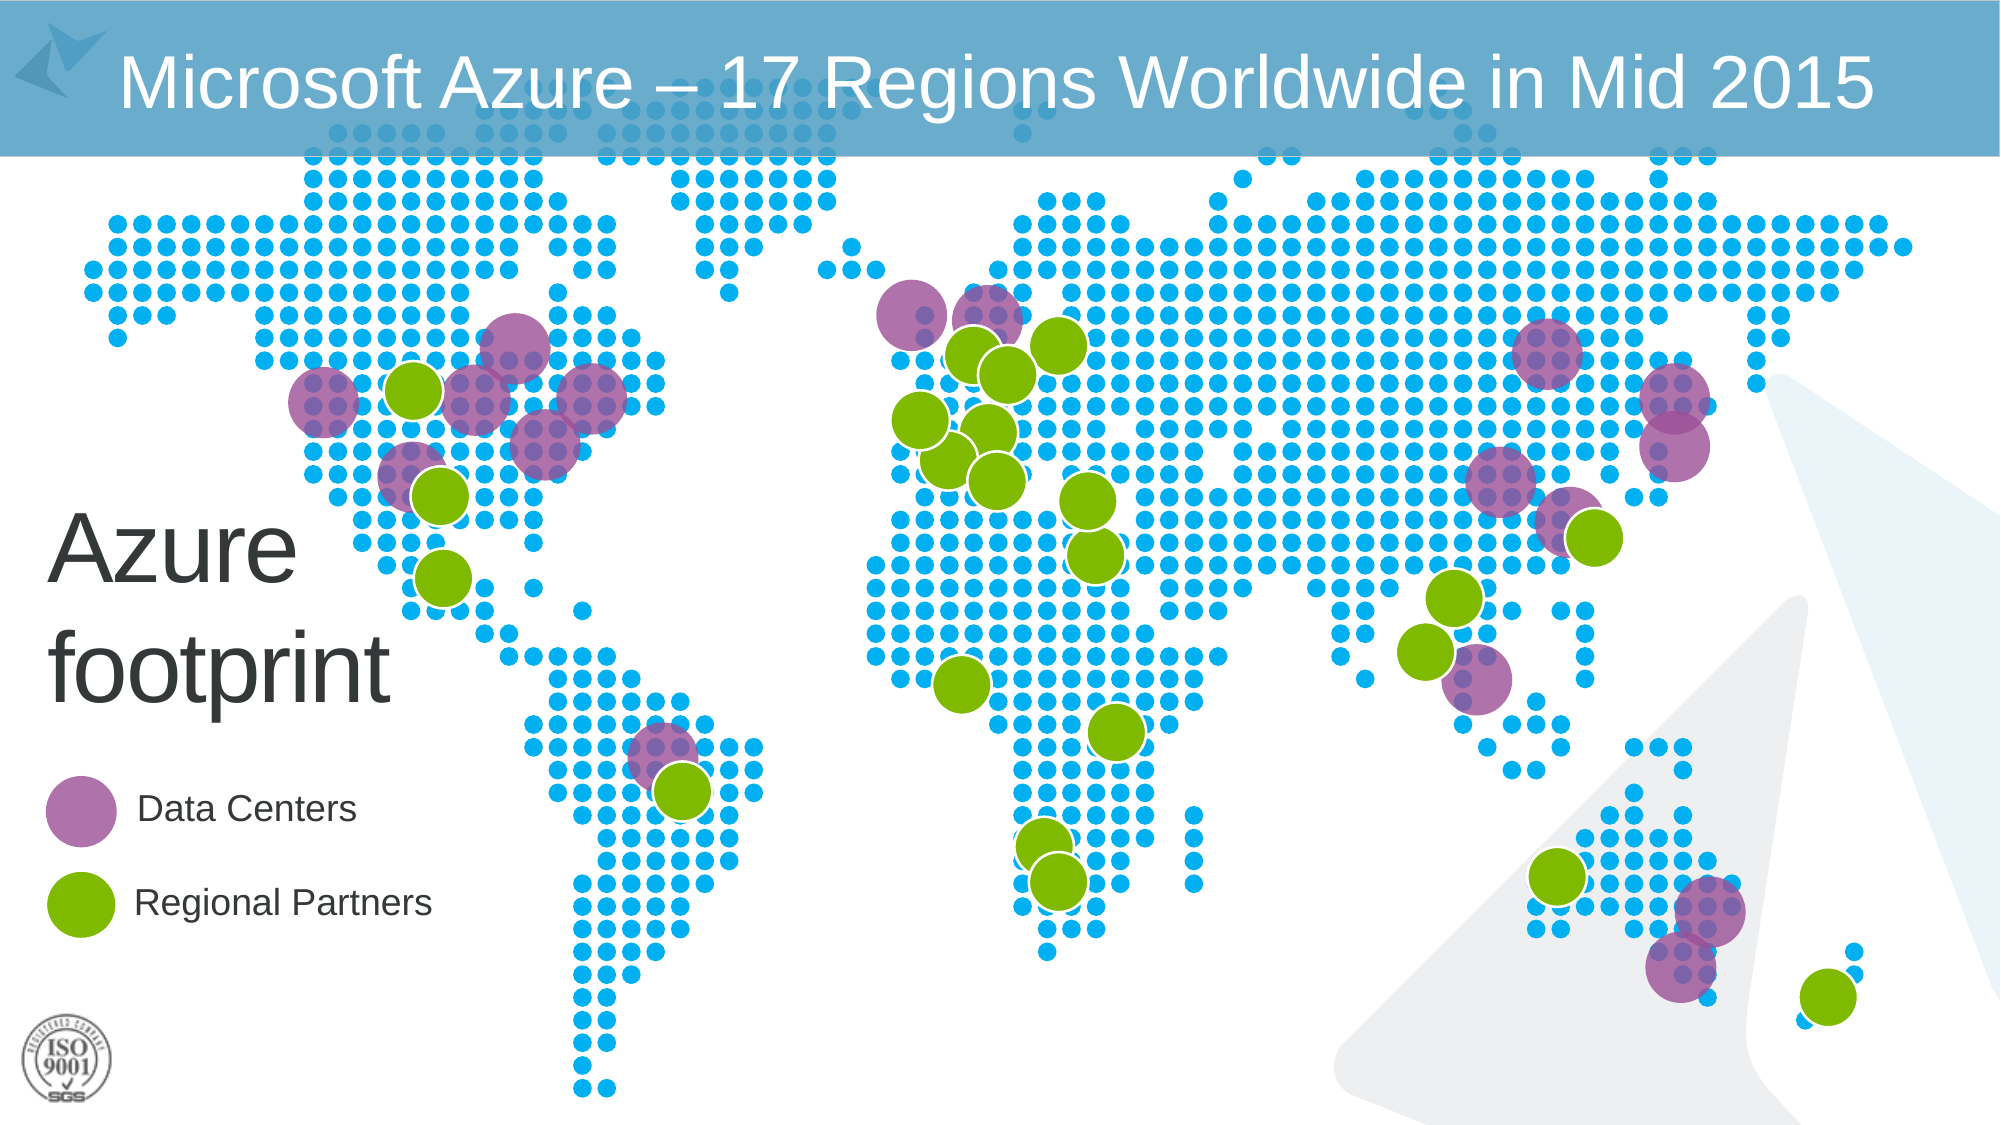

Microsoft Azure – 17 Regions Worldwide in Mid 2015

Azure footprint

Data Centers

Regional Partners